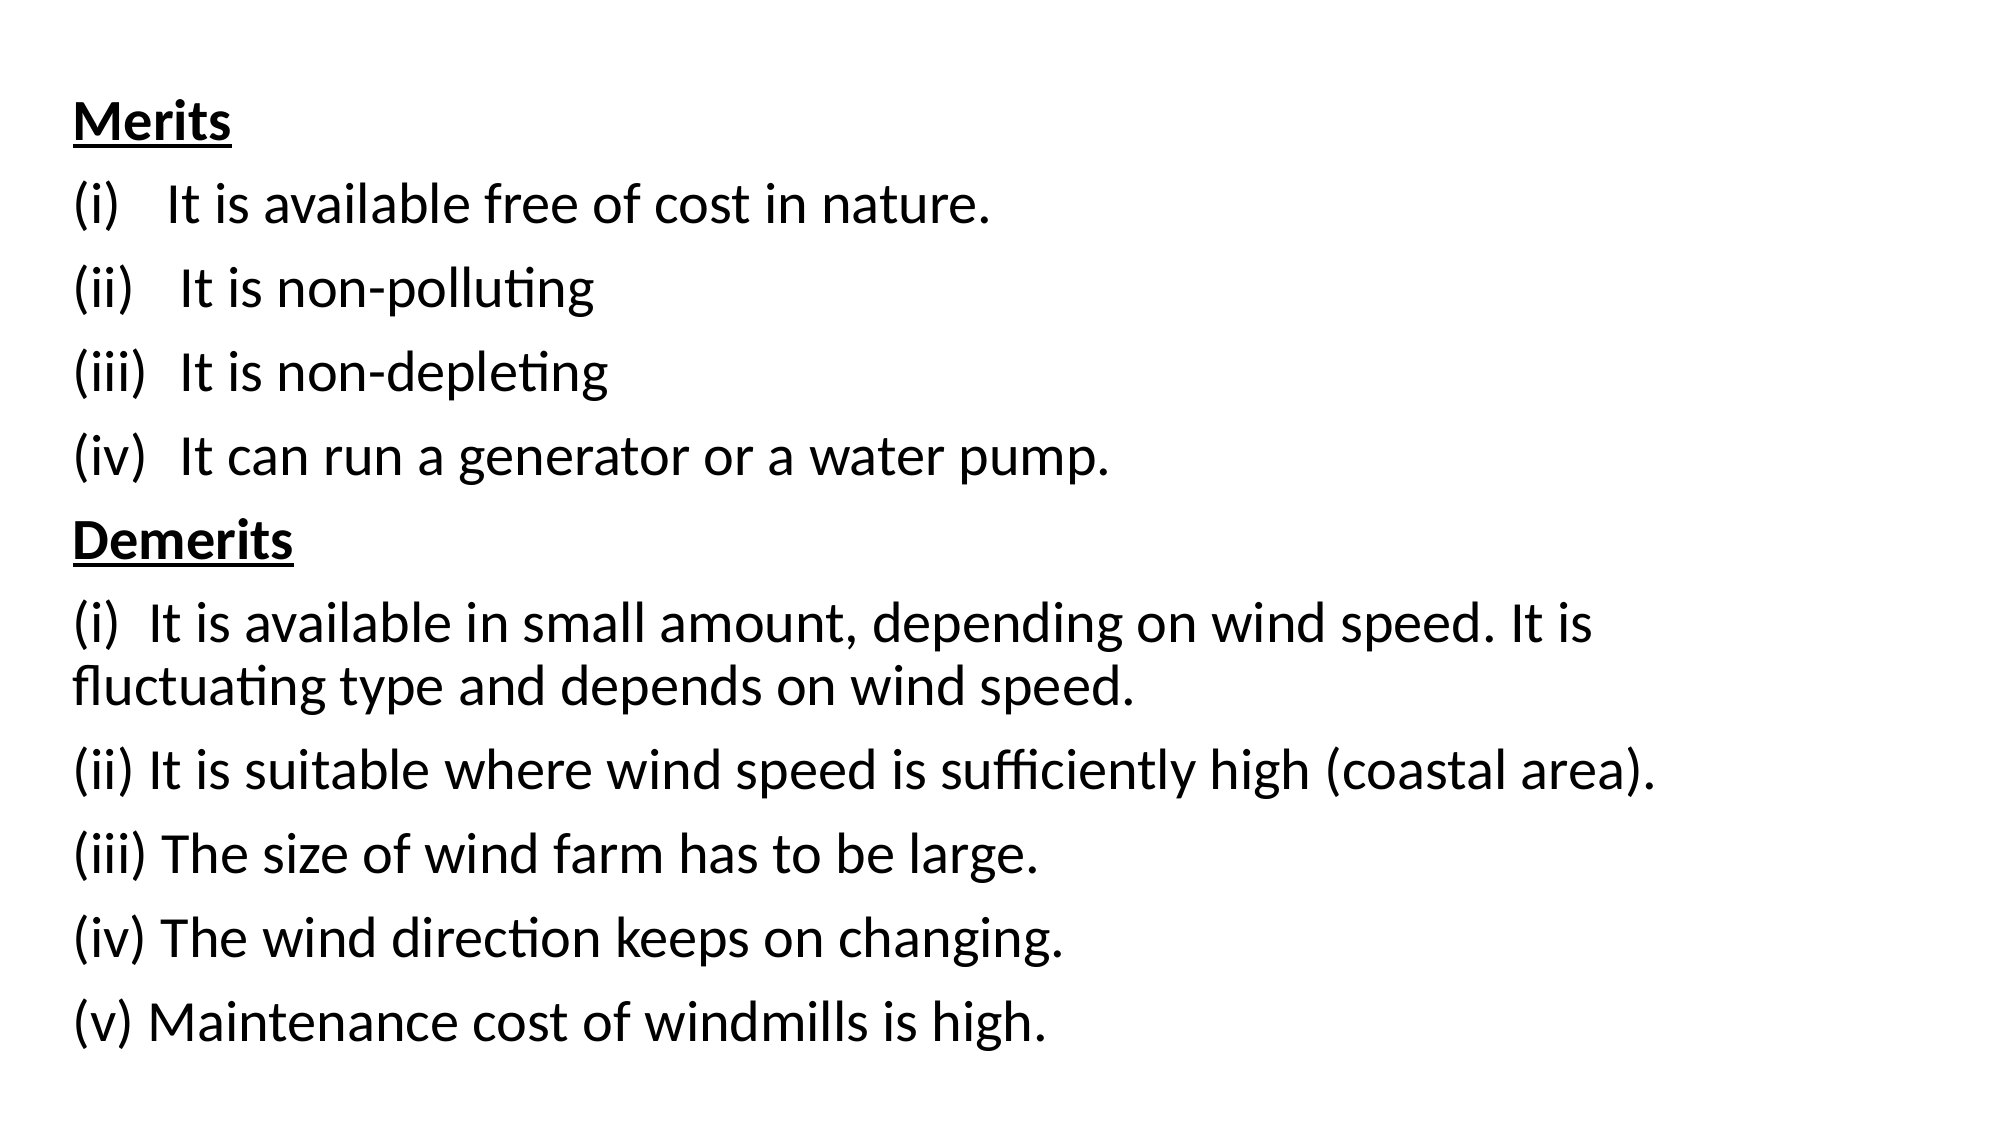

Merits
It is available free of cost in nature.
 It is non-polluting
 It is non-depleting
 It can run a generator or a water pump.
Demerits
(i)  It is available in small amount, depending on wind speed. It is fluctuating type and depends on wind speed.
(ii) It is suitable where wind speed is sufficiently high (coastal area).
(iii) The size of wind farm has to be large.
(iv) The wind direction keeps on changing.
(v) Maintenance cost of windmills is high.